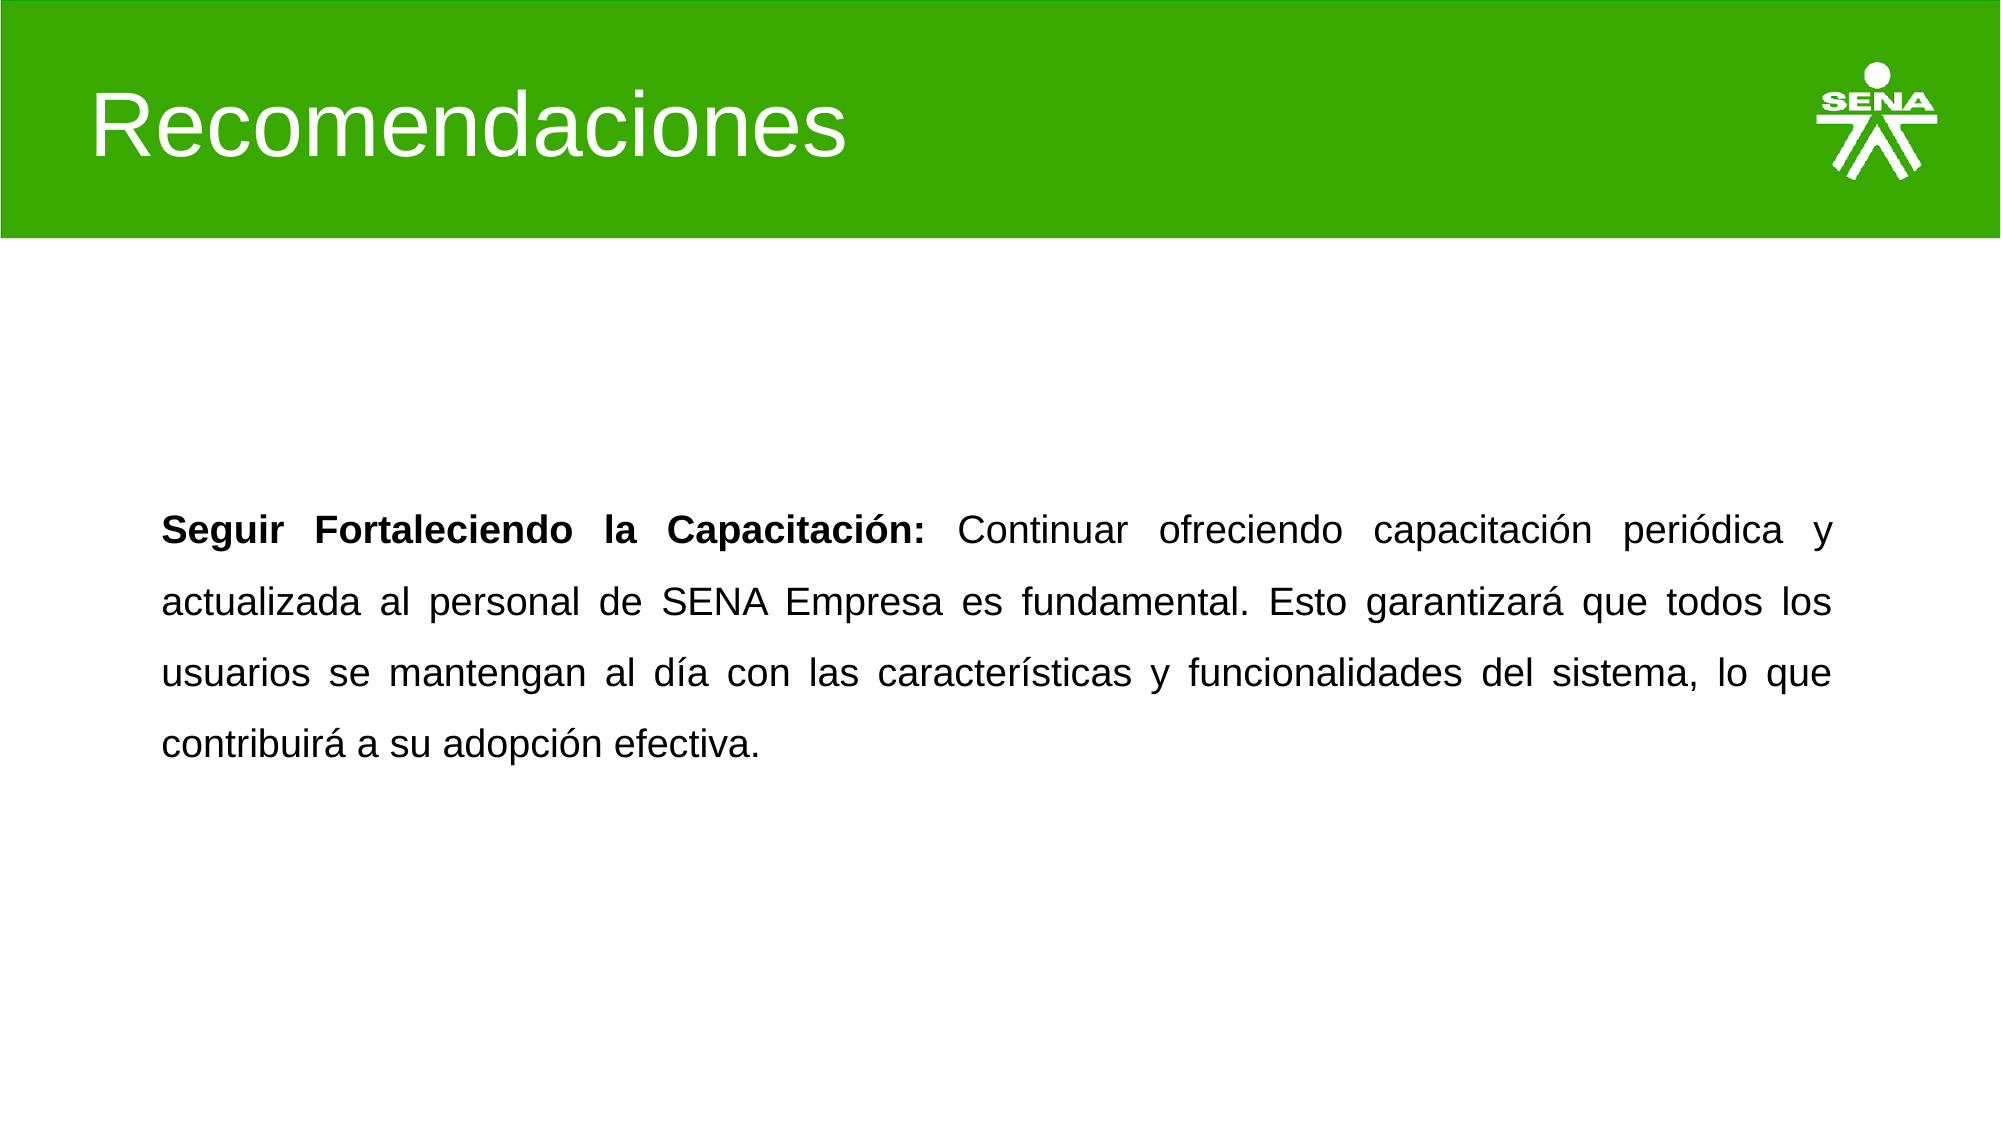

# Recomendaciones

Seguir Fortaleciendo la Capacitación: Continuar ofreciendo capacitación periódica y actualizada al personal de SENA Empresa es fundamental. Esto garantizará que todos los usuarios se mantengan al día con las características y funcionalidades del sistema, lo que contribuirá a su adopción efectiva.